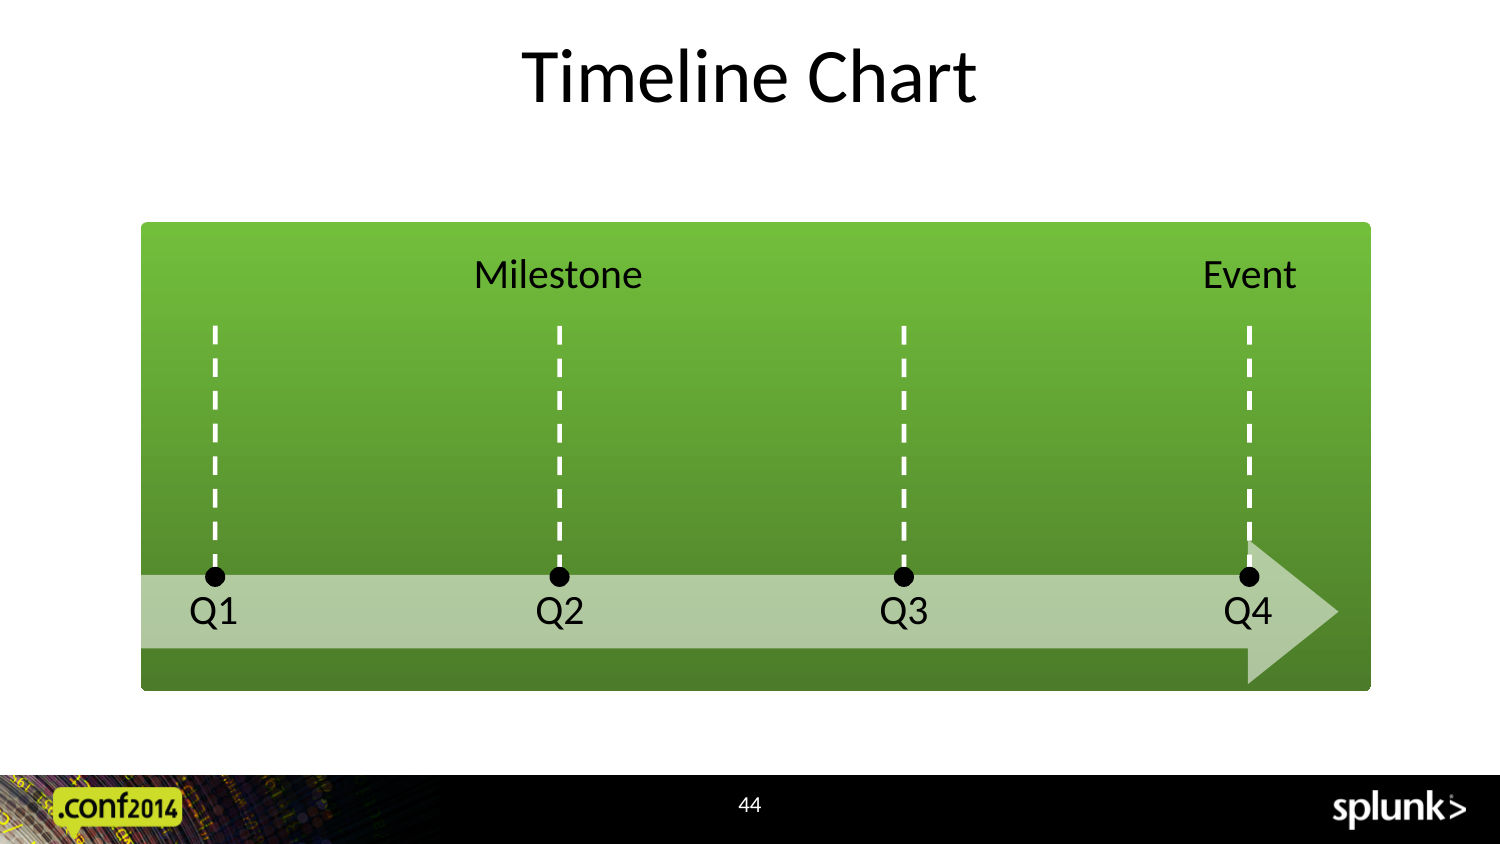

# Timeline Chart

Milestone
Event

Q1
Q2
Q3
Q4
44